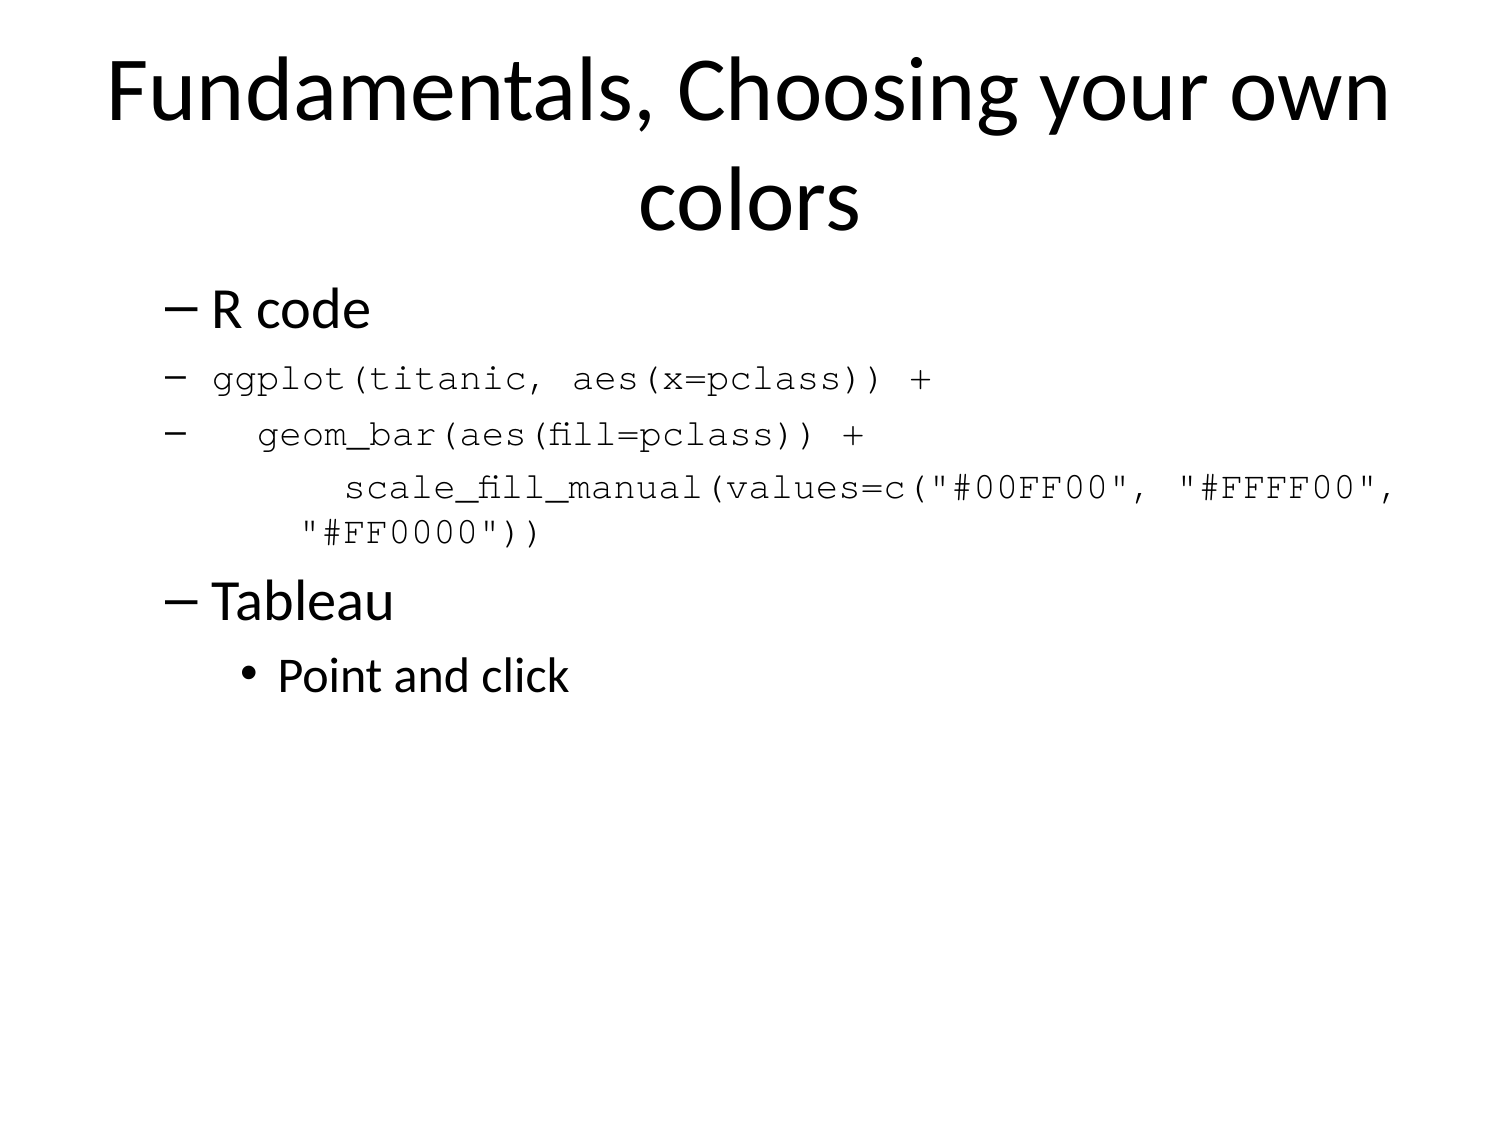

# Fundamentals, Choosing your own colors
R code
ggplot(titanic, aes(x=pclass)) +
  geom_bar(aes(fill=pclass)) +
  scale_fill_manual(values=c("#00FF00", "#FFFF00", "#FF0000"))
Tableau
Point and click